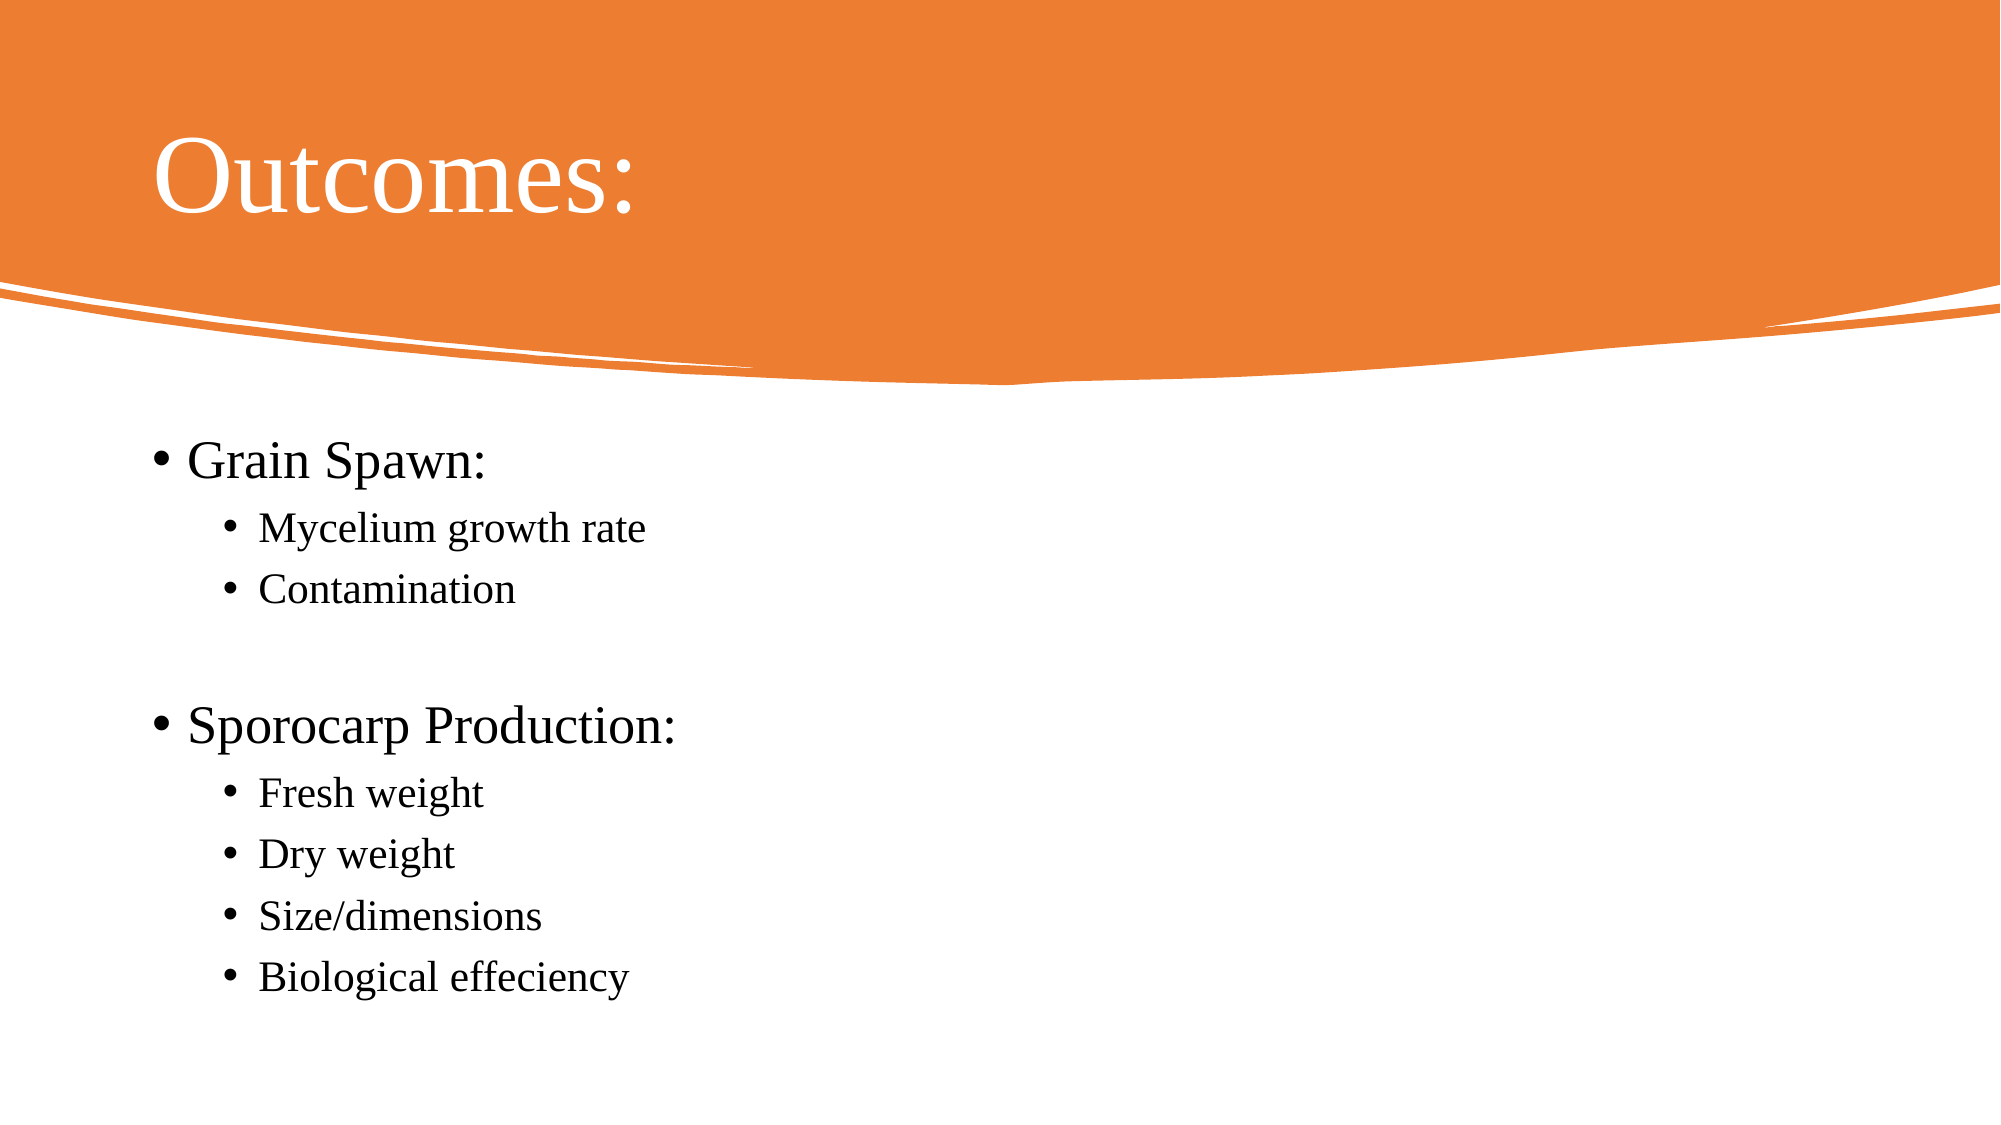

# Outcomes:
Grain Spawn:
Mycelium growth rate
Contamination

Sporocarp Production:
Fresh weight
Dry weight
Size/dimensions
Biological effeciency

18